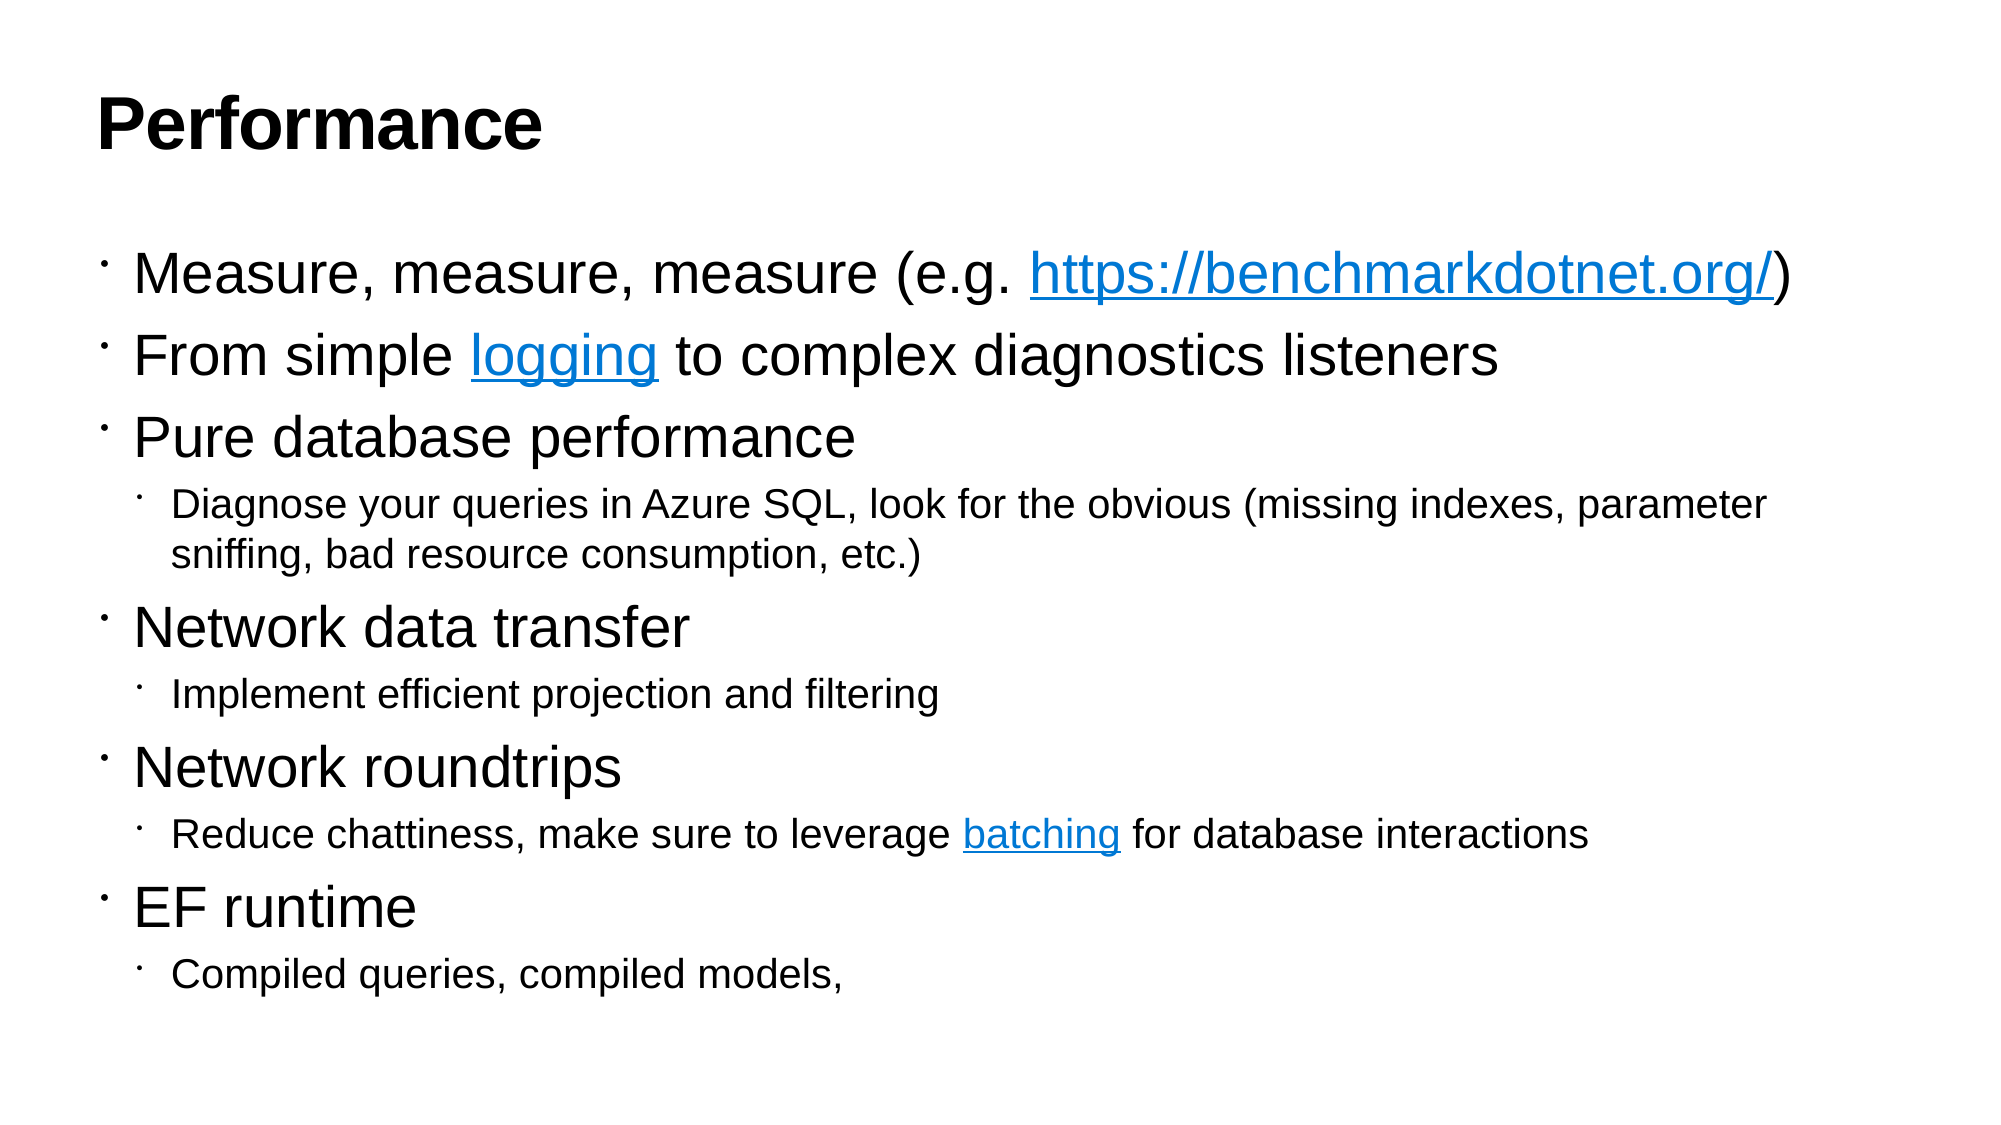

# Performance
Measure, measure, measure (e.g. https://benchmarkdotnet.org/)
From simple logging to complex diagnostics listeners
Pure database performance
Diagnose your queries in Azure SQL, look for the obvious (missing indexes, parameter sniffing, bad resource consumption, etc.)
Network data transfer
Implement efficient projection and filtering
Network roundtrips
Reduce chattiness, make sure to leverage batching for database interactions
EF runtime
Compiled queries, compiled models,